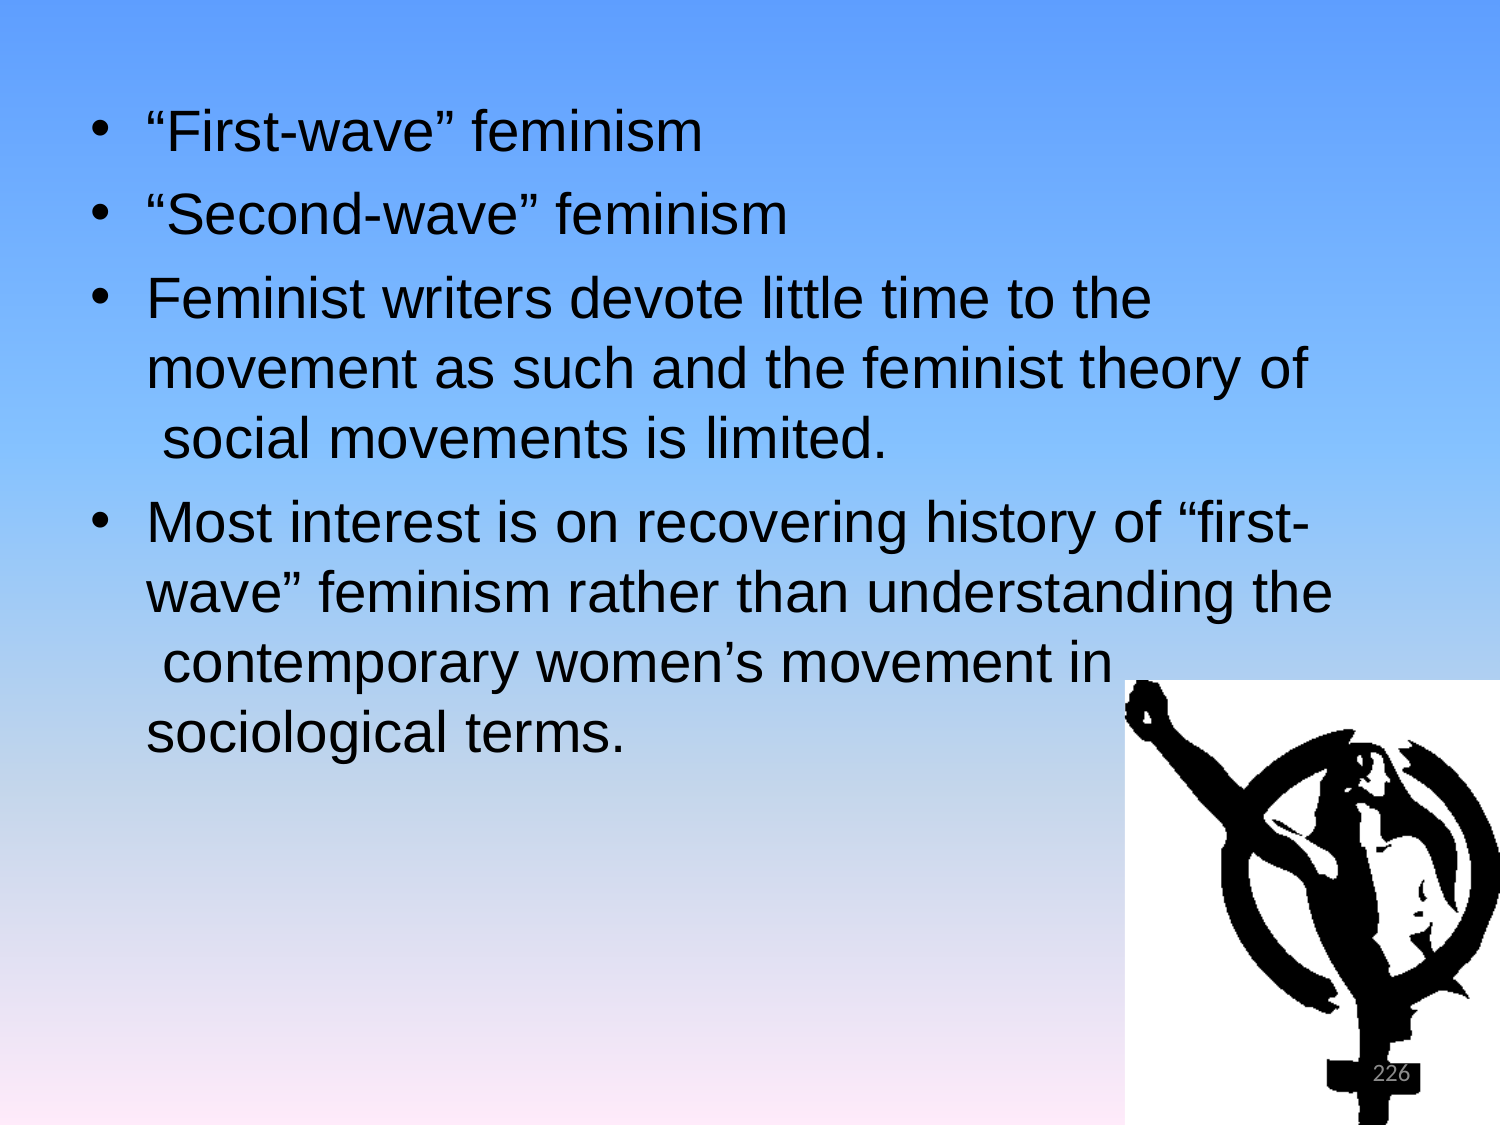

“First-wave” feminism
“Second-wave” feminism
Feminist writers devote little time to the  movement as such and the feminist theory of  social movements is limited.
Most interest is on recovering history of “first-  wave” feminism rather than understanding the  contemporary women’s movement in  sociological terms.

226